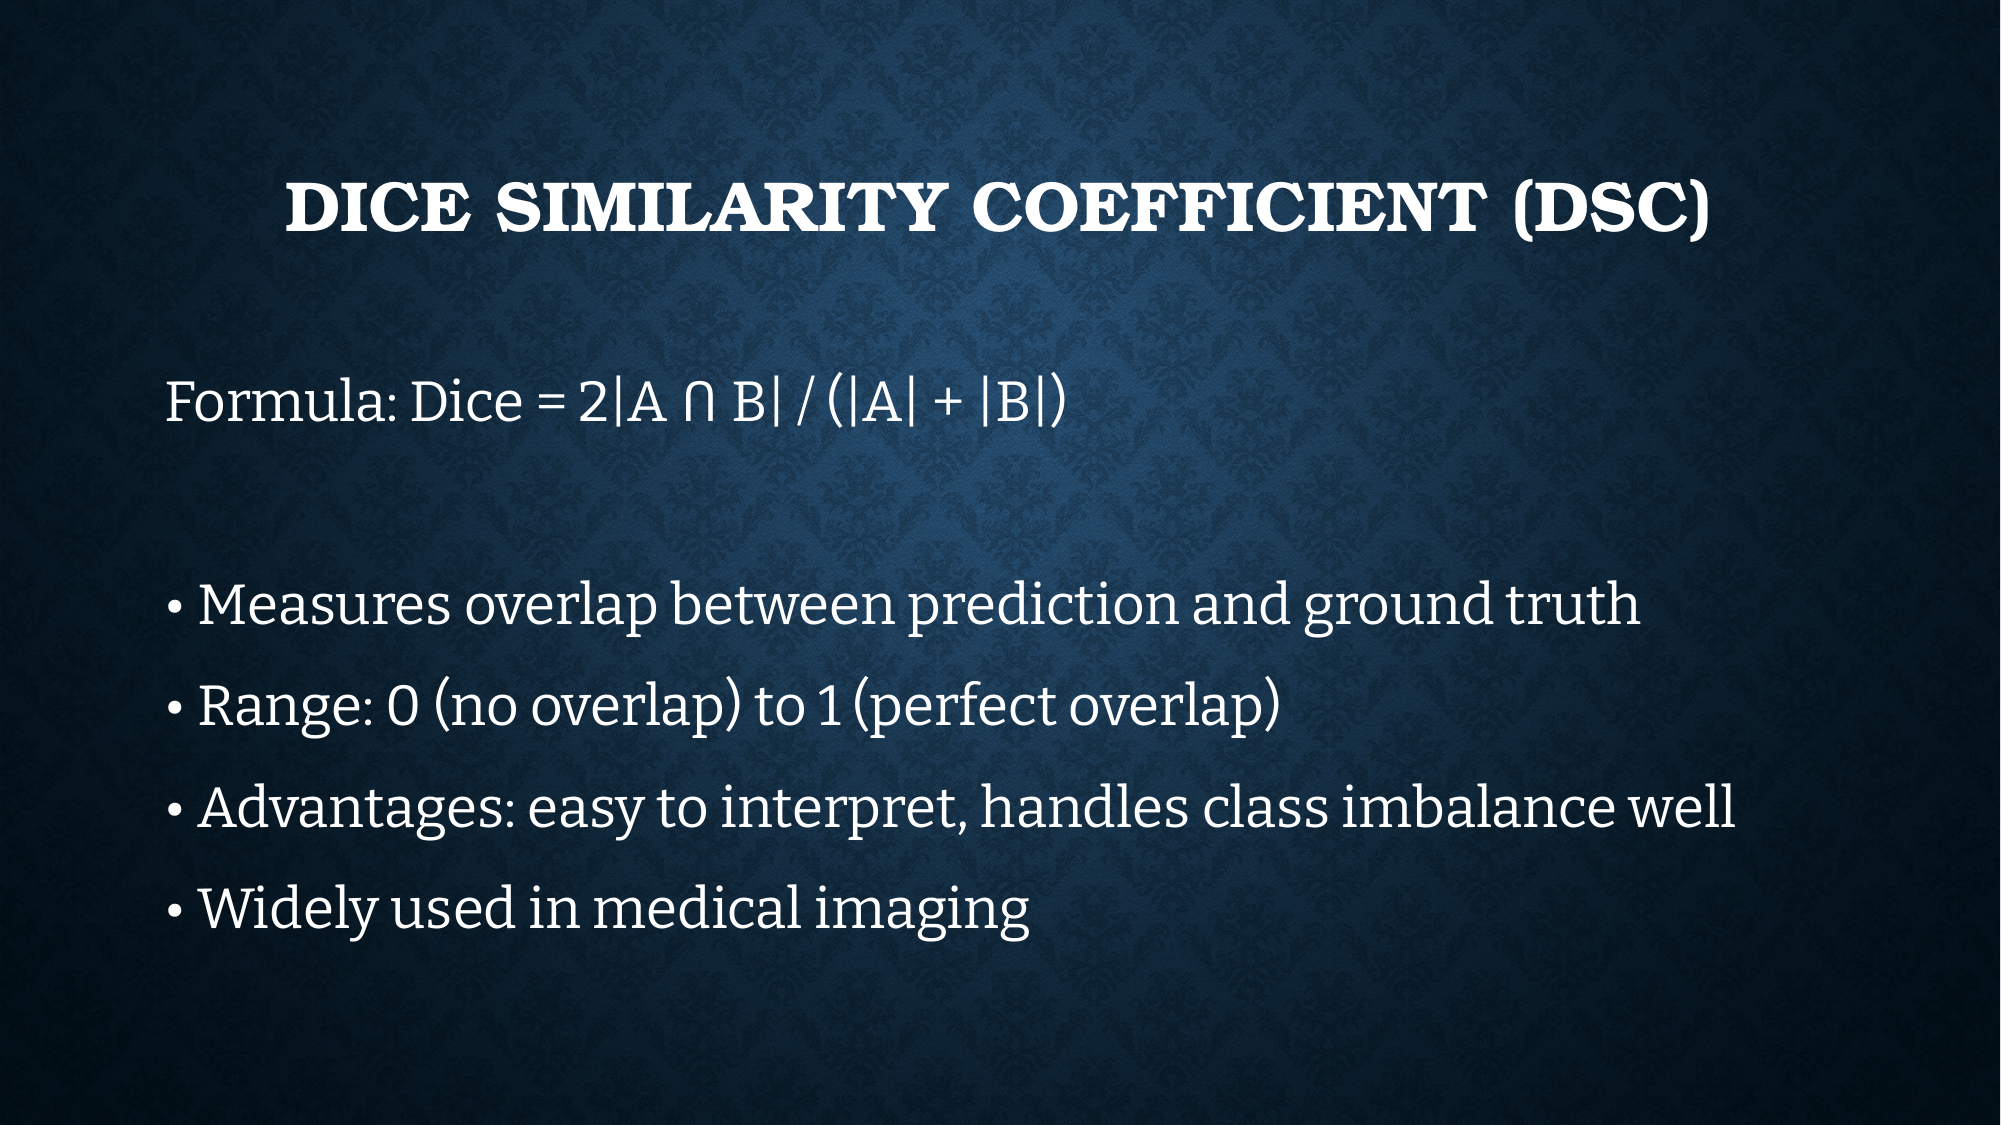

# Dice Similarity Coefficient (DSC)
Formula: Dice = 2|A ∩ B| / (|A| + |B|)

• Measures overlap between prediction and ground truth
• Range: 0 (no overlap) to 1 (perfect overlap)
• Advantages: easy to interpret, handles class imbalance well
• Widely used in medical imaging